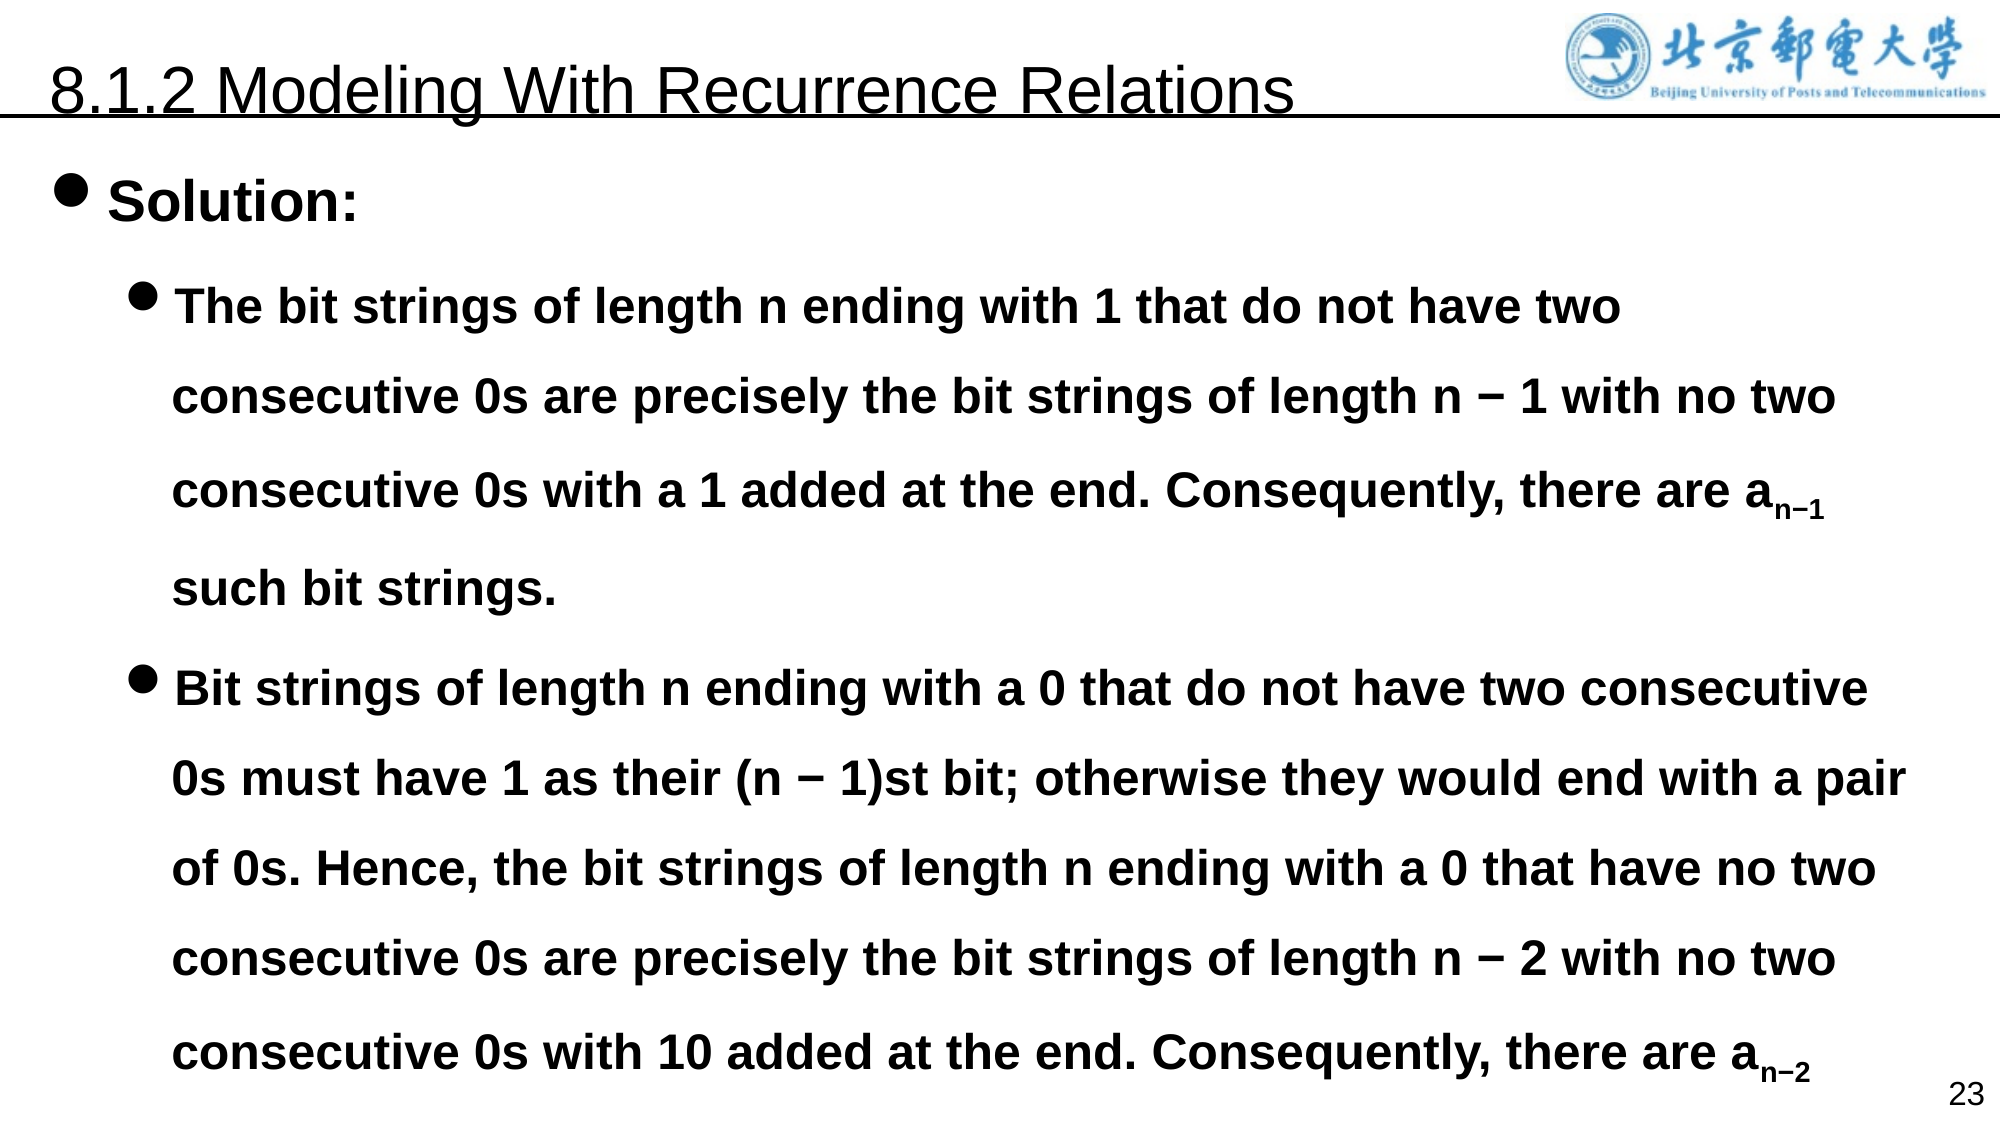

8.1.2 Modeling With Recurrence Relations
Solution:
The bit strings of length n ending with 1 that do not have two consecutive 0s are precisely the bit strings of length n − 1 with no two consecutive 0s with a 1 added at the end. Consequently, there are an−1 such bit strings.
Bit strings of length n ending with a 0 that do not have two consecutive 0s must have 1 as their (n − 1)st bit; otherwise they would end with a pair of 0s. Hence, the bit strings of length n ending with a 0 that have no two consecutive 0s are precisely the bit strings of length n − 2 with no two consecutive 0s with 10 added at the end. Consequently, there are an−2 such bit strings